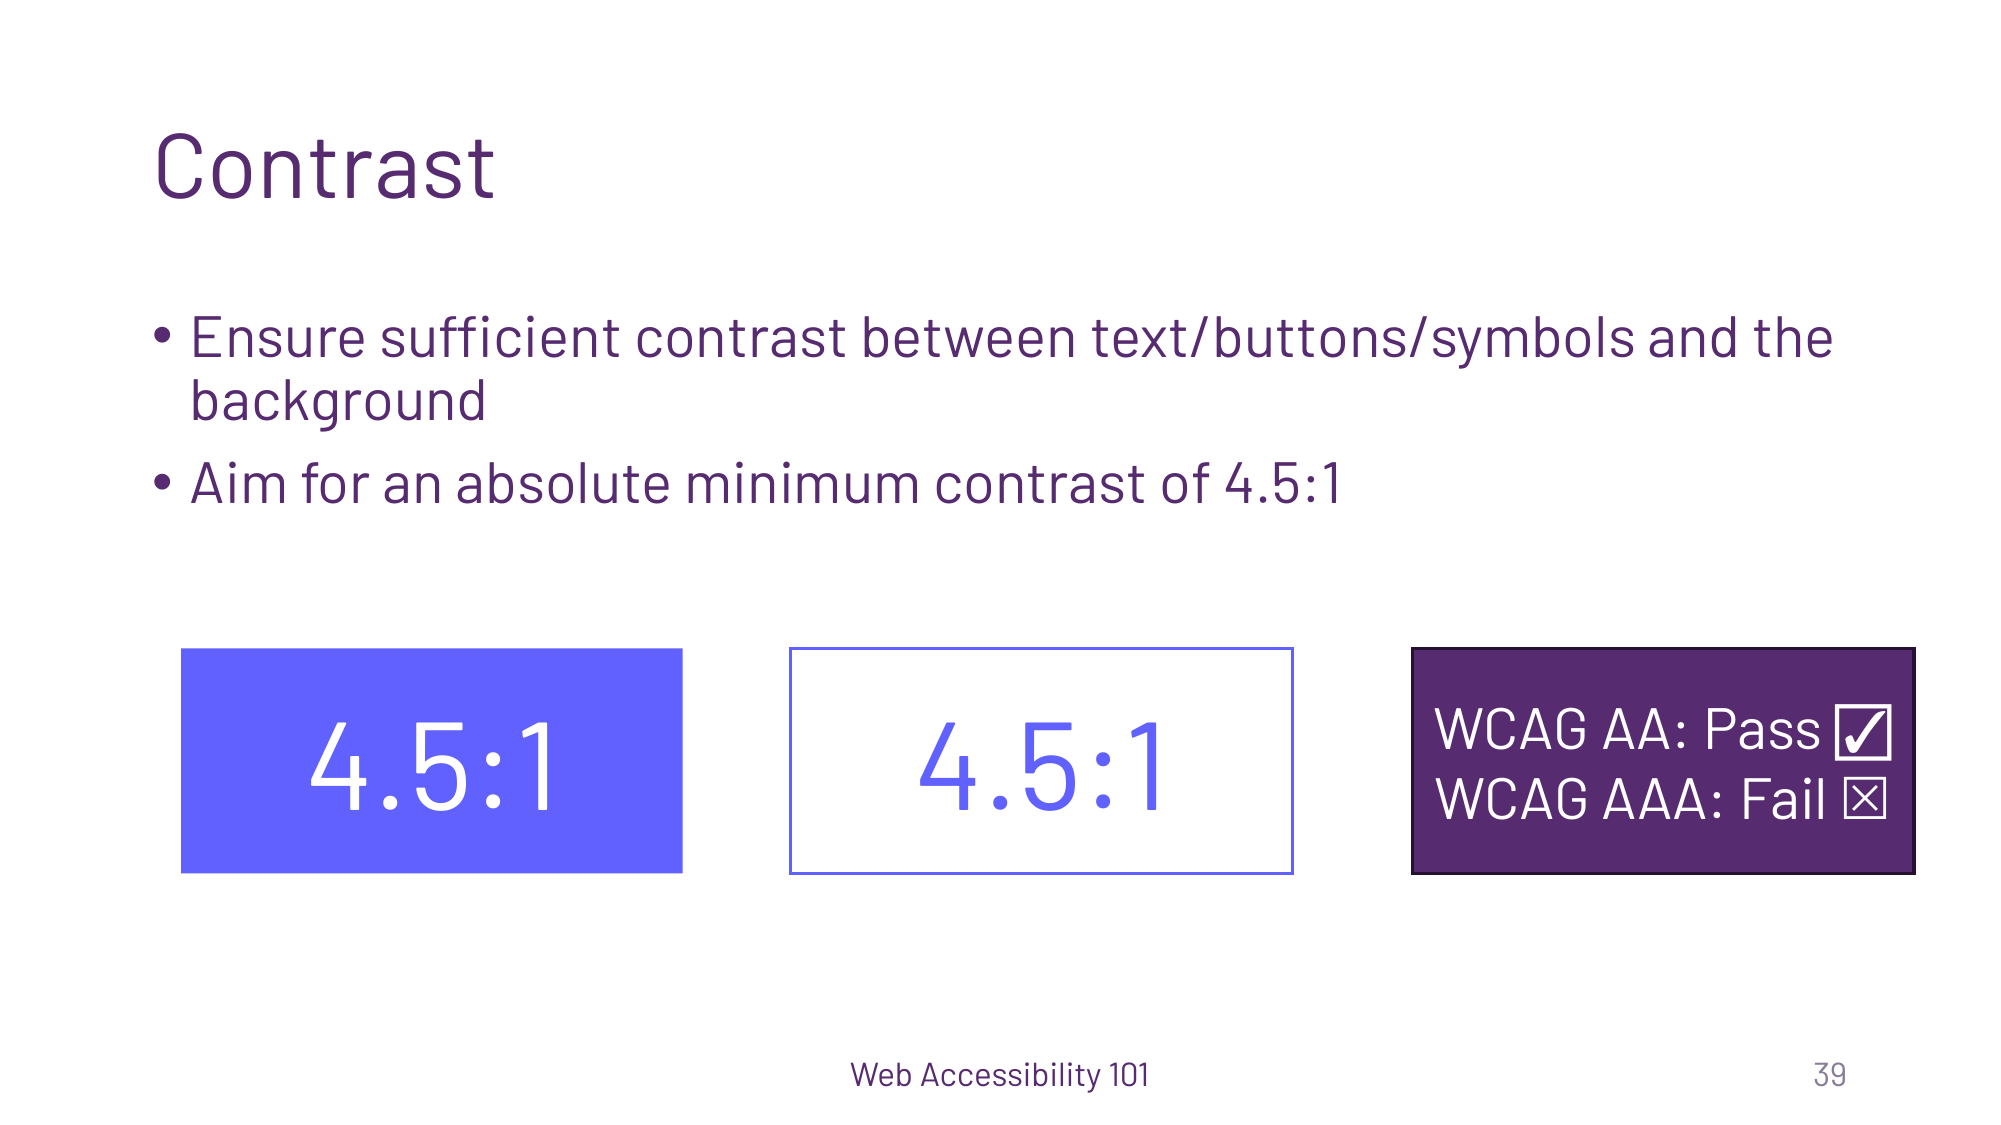

# Contrast
Ensure sufficient contrast between text/buttons/symbols and the background
Aim for an absolute minimum contrast of 4.5:1
4.5:1
4.5:1
WCAG AA: Pass ☑
WCAG AAA: Fail ⮽
Web Accessibility 101
39